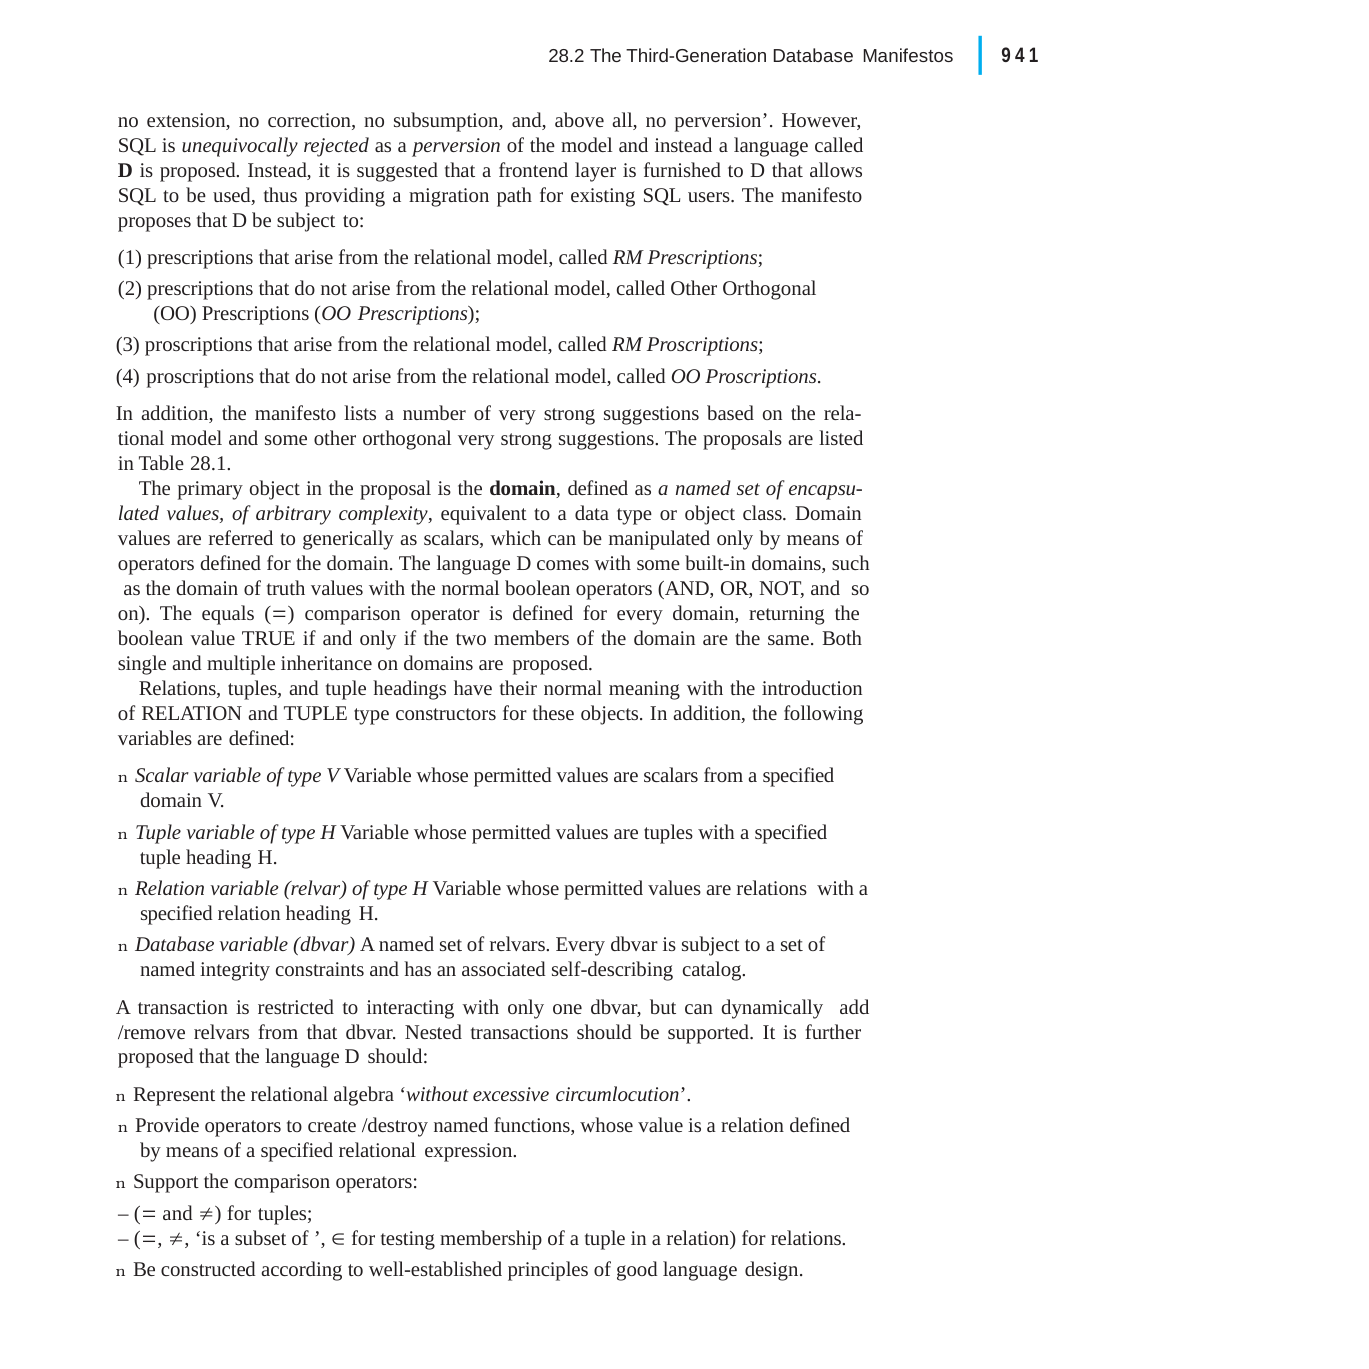

|
941
28.2 The Third-Generation Database Manifestos
no extension, no correction, no subsumption, and, above all, no perversion’. However,  SQL is unequivocally rejected as a perversion of the model and instead a language called  D is proposed. Instead, it is suggested that a frontend layer is furnished to D that allows  SQL to be used, thus providing a migration path for existing SQL users. The manifesto  proposes that D be subject to:
(1) prescriptions that arise from the relational model, called RM Prescriptions;
(2) prescriptions that do not arise from the relational model, called Other Orthogonal  (OO) Prescriptions (OO Prescriptions);
(3) proscriptions that arise from the relational model, called RM Proscriptions;
(4) proscriptions that do not arise from the relational model, called OO Proscriptions.
In addition, the manifesto lists a number of very strong suggestions based on the rela-  tional model and some other orthogonal very strong suggestions. The proposals are listed  in Table 28.1.
The primary object in the proposal is the domain, defined as a named set of encapsu-  lated values, of arbitrary complexity, equivalent to a data type or object class. Domain  values are referred to generically as scalars, which can be manipulated only by means of  operators defined for the domain. The language D comes with some built-in domains, such  as the domain of truth values with the normal boolean operators (AND, OR, NOT, and  so on). The equals (=) comparison operator is defined for every domain, returning the  boolean value TRUE if and only if the two members of the domain are the same. Both  single and multiple inheritance on domains are proposed.
Relations, tuples, and tuple headings have their normal meaning with the introduction  of RELATION and TUPLE type constructors for these objects. In addition, the following  variables are defined:
n Scalar variable of type V Variable whose permitted values are scalars from a specified  domain V.
n Tuple variable of type H Variable whose permitted values are tuples with a specified  tuple heading H.
n Relation variable (relvar) of type H Variable whose permitted values are relations  with a specified relation heading H.
n Database variable (dbvar) A named set of relvars. Every dbvar is subject to a set of  named integrity constraints and has an associated self-describing catalog.
A transaction is restricted to interacting with only one dbvar, but can dynamically  add /remove relvars from that dbvar. Nested transactions should be supported. It is further  proposed that the language D should:
n Represent the relational algebra ‘without excessive circumlocution’.
n Provide operators to create /destroy named functions, whose value is a relation defined  by means of a specified relational expression.
n Support the comparison operators:
– (= and ≠) for tuples;
– (=, ≠, ‘is a subset of ’, ∈ for testing membership of a tuple in a relation) for relations.
n Be constructed according to well-established principles of good language design.